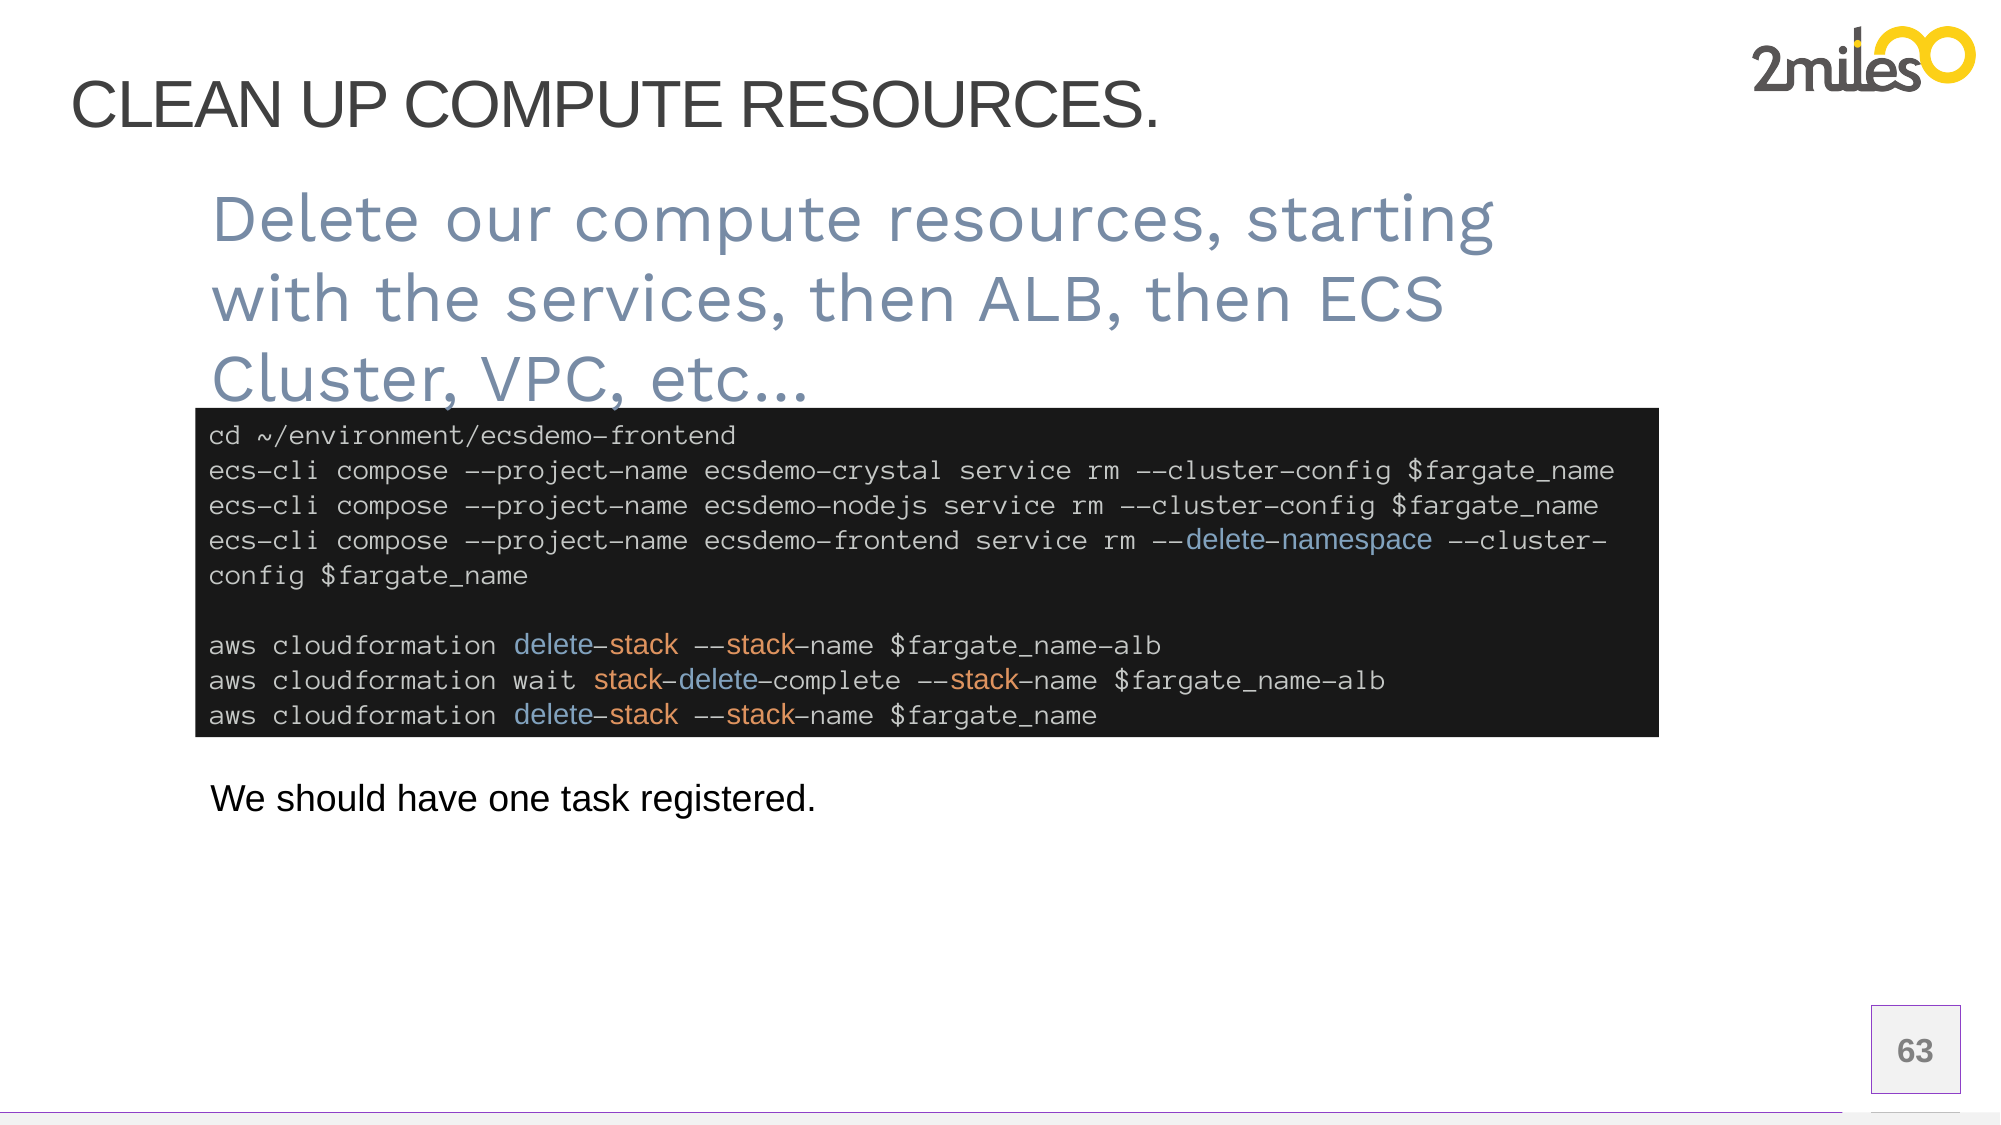

# Clean up Compute Resources.
Delete our compute resources, starting with the services, then ALB, then ECS Cluster, VPC, etc…
cd ~/environment/ecsdemo-frontend
ecs-cli compose --project-name ecsdemo-crystal service rm --cluster-config $fargate_name ecs-cli compose --project-name ecsdemo-nodejs service rm --cluster-config $fargate_name ecs-cli compose --project-name ecsdemo-frontend service rm --delete-namespace --cluster-config $fargate_name

aws cloudformation delete-stack --stack-name $fargate_name-alb
aws cloudformation wait stack-delete-complete --stack-name $fargate_name-alb
aws cloudformation delete-stack --stack-name $fargate_name
We should have one task registered.
63